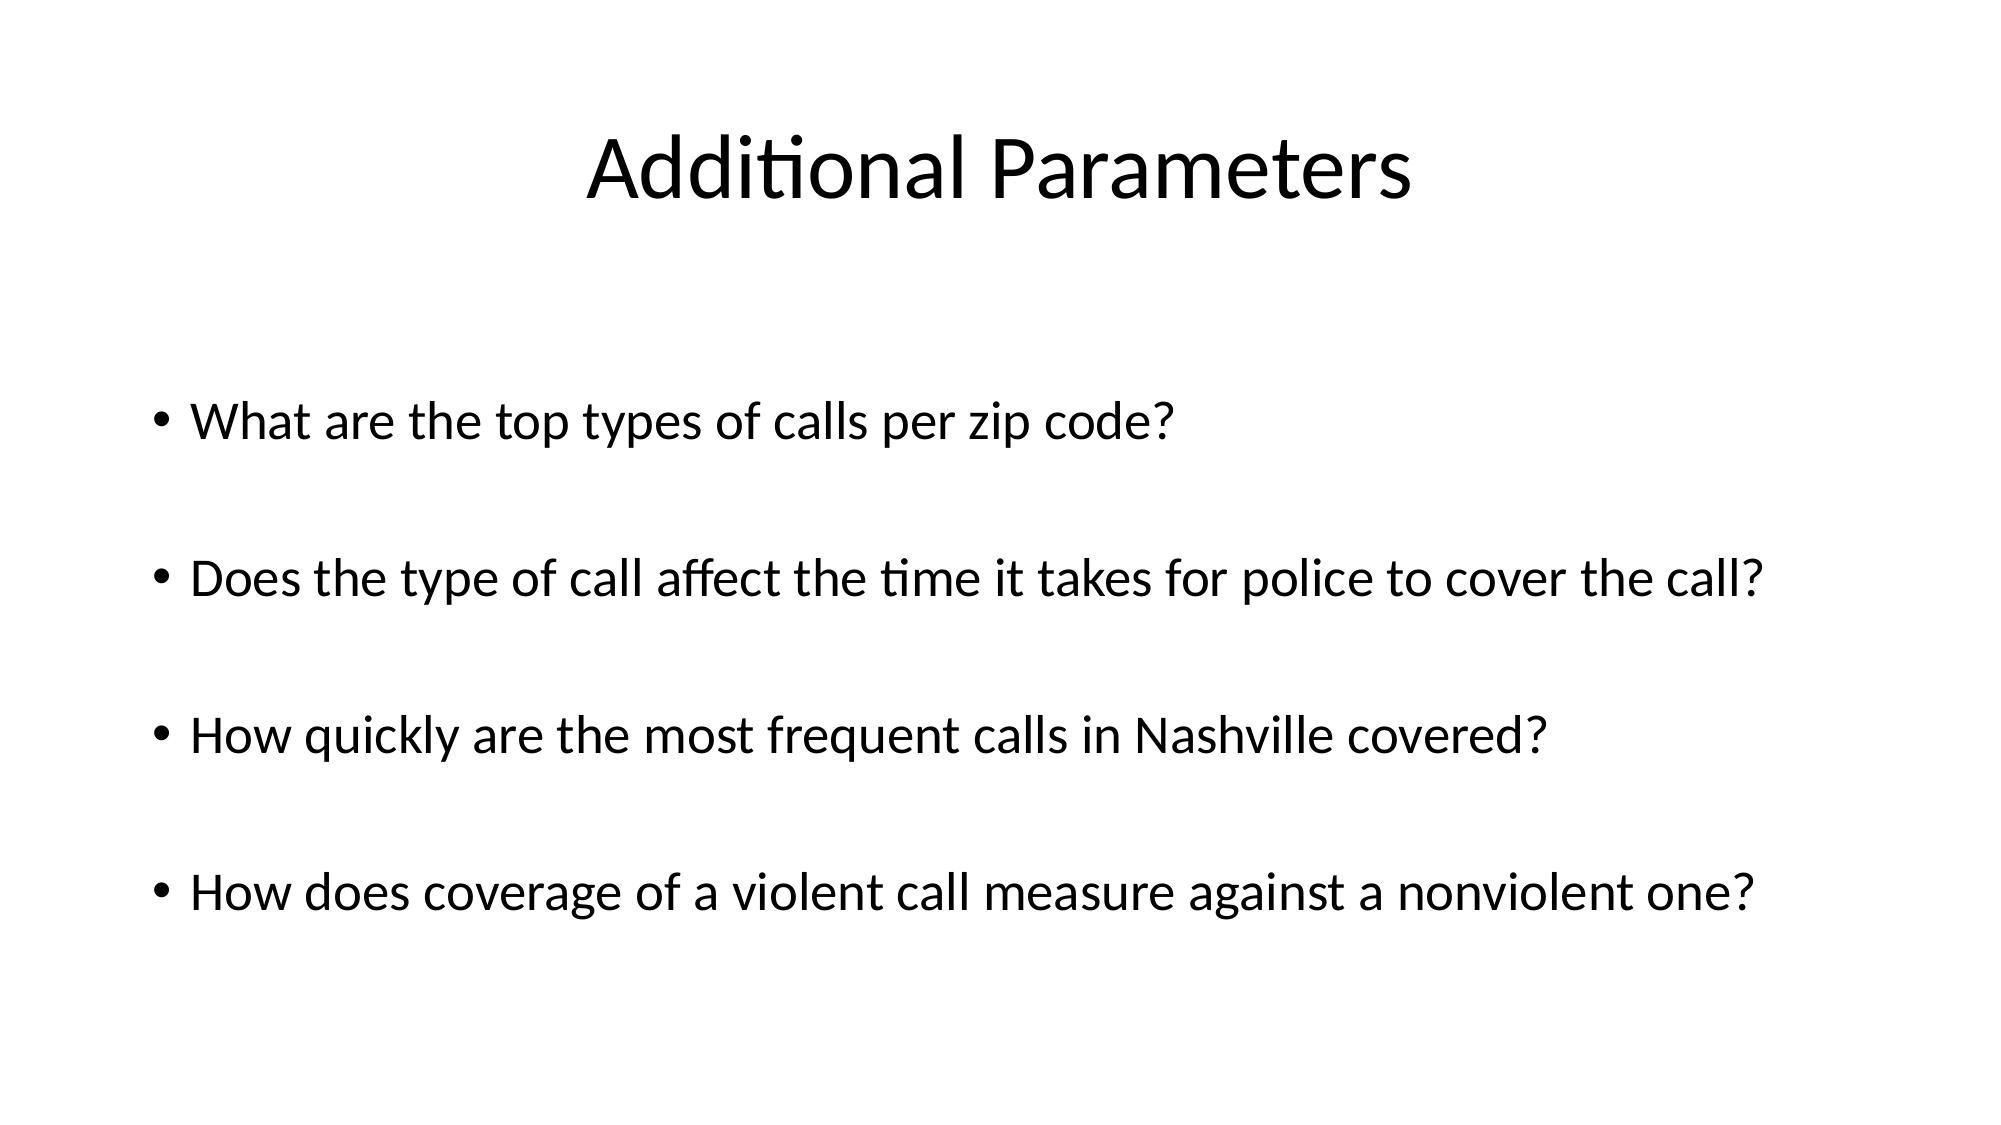

# Additional Parameters

What are the top types of calls per zip code?

Does the type of call affect the time it takes for police to cover the call?

How quickly are the most frequent calls in Nashville covered?

How does coverage of a violent call measure against a nonviolent one?